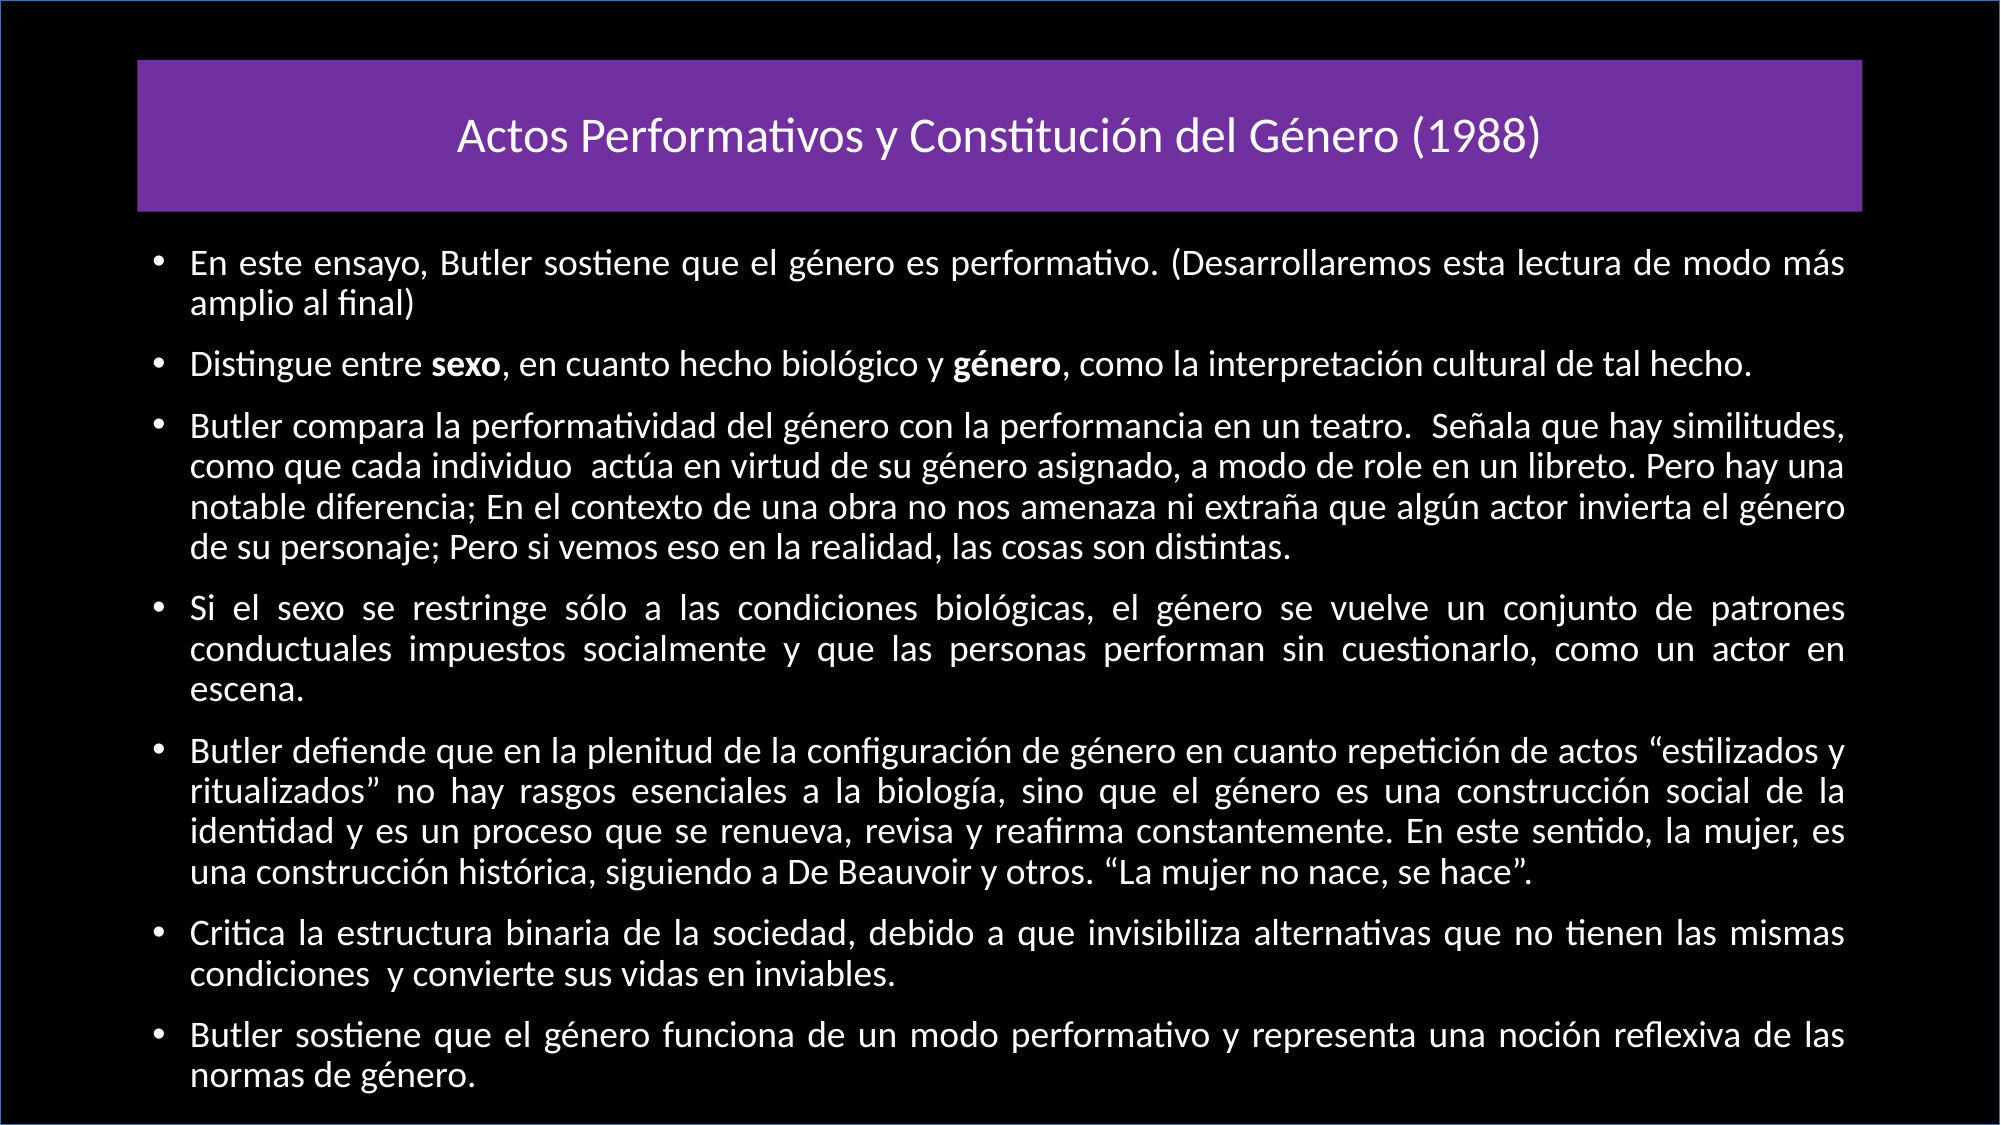

# Actos Performativos y Constitución del Género (1988)
En este ensayo, Butler sostiene que el género es performativo. (Desarrollaremos esta lectura de modo más amplio al final)
Distingue entre sexo, en cuanto hecho biológico y género, como la interpretación cultural de tal hecho.
Butler compara la performatividad del género con la performancia en un teatro.  Señala que hay similitudes, como que cada individuo  actúa en virtud de su género asignado, a modo de role en un libreto. Pero hay una notable diferencia; En el contexto de una obra no nos amenaza ni extraña que algún actor invierta el género de su personaje; Pero si vemos eso en la realidad, las cosas son distintas.
Si el sexo se restringe sólo a las condiciones biológicas, el género se vuelve un conjunto de patrones conductuales impuestos socialmente y que las personas performan sin cuestionarlo, como un actor en escena.
Butler defiende que en la plenitud de la configuración de género en cuanto repetición de actos “estilizados y ritualizados” no hay rasgos esenciales a la biología, sino que el género es una construcción social de la identidad y es un proceso que se renueva, revisa y reafirma constantemente. En este sentido, la mujer, es una construcción histórica, siguiendo a De Beauvoir y otros. “La mujer no nace, se hace”.
Critica la estructura binaria de la sociedad, debido a que invisibiliza alternativas que no tienen las mismas condiciones  y convierte sus vidas en inviables.
Butler sostiene que el género funciona de un modo performativo y representa una noción reflexiva de las normas de género.